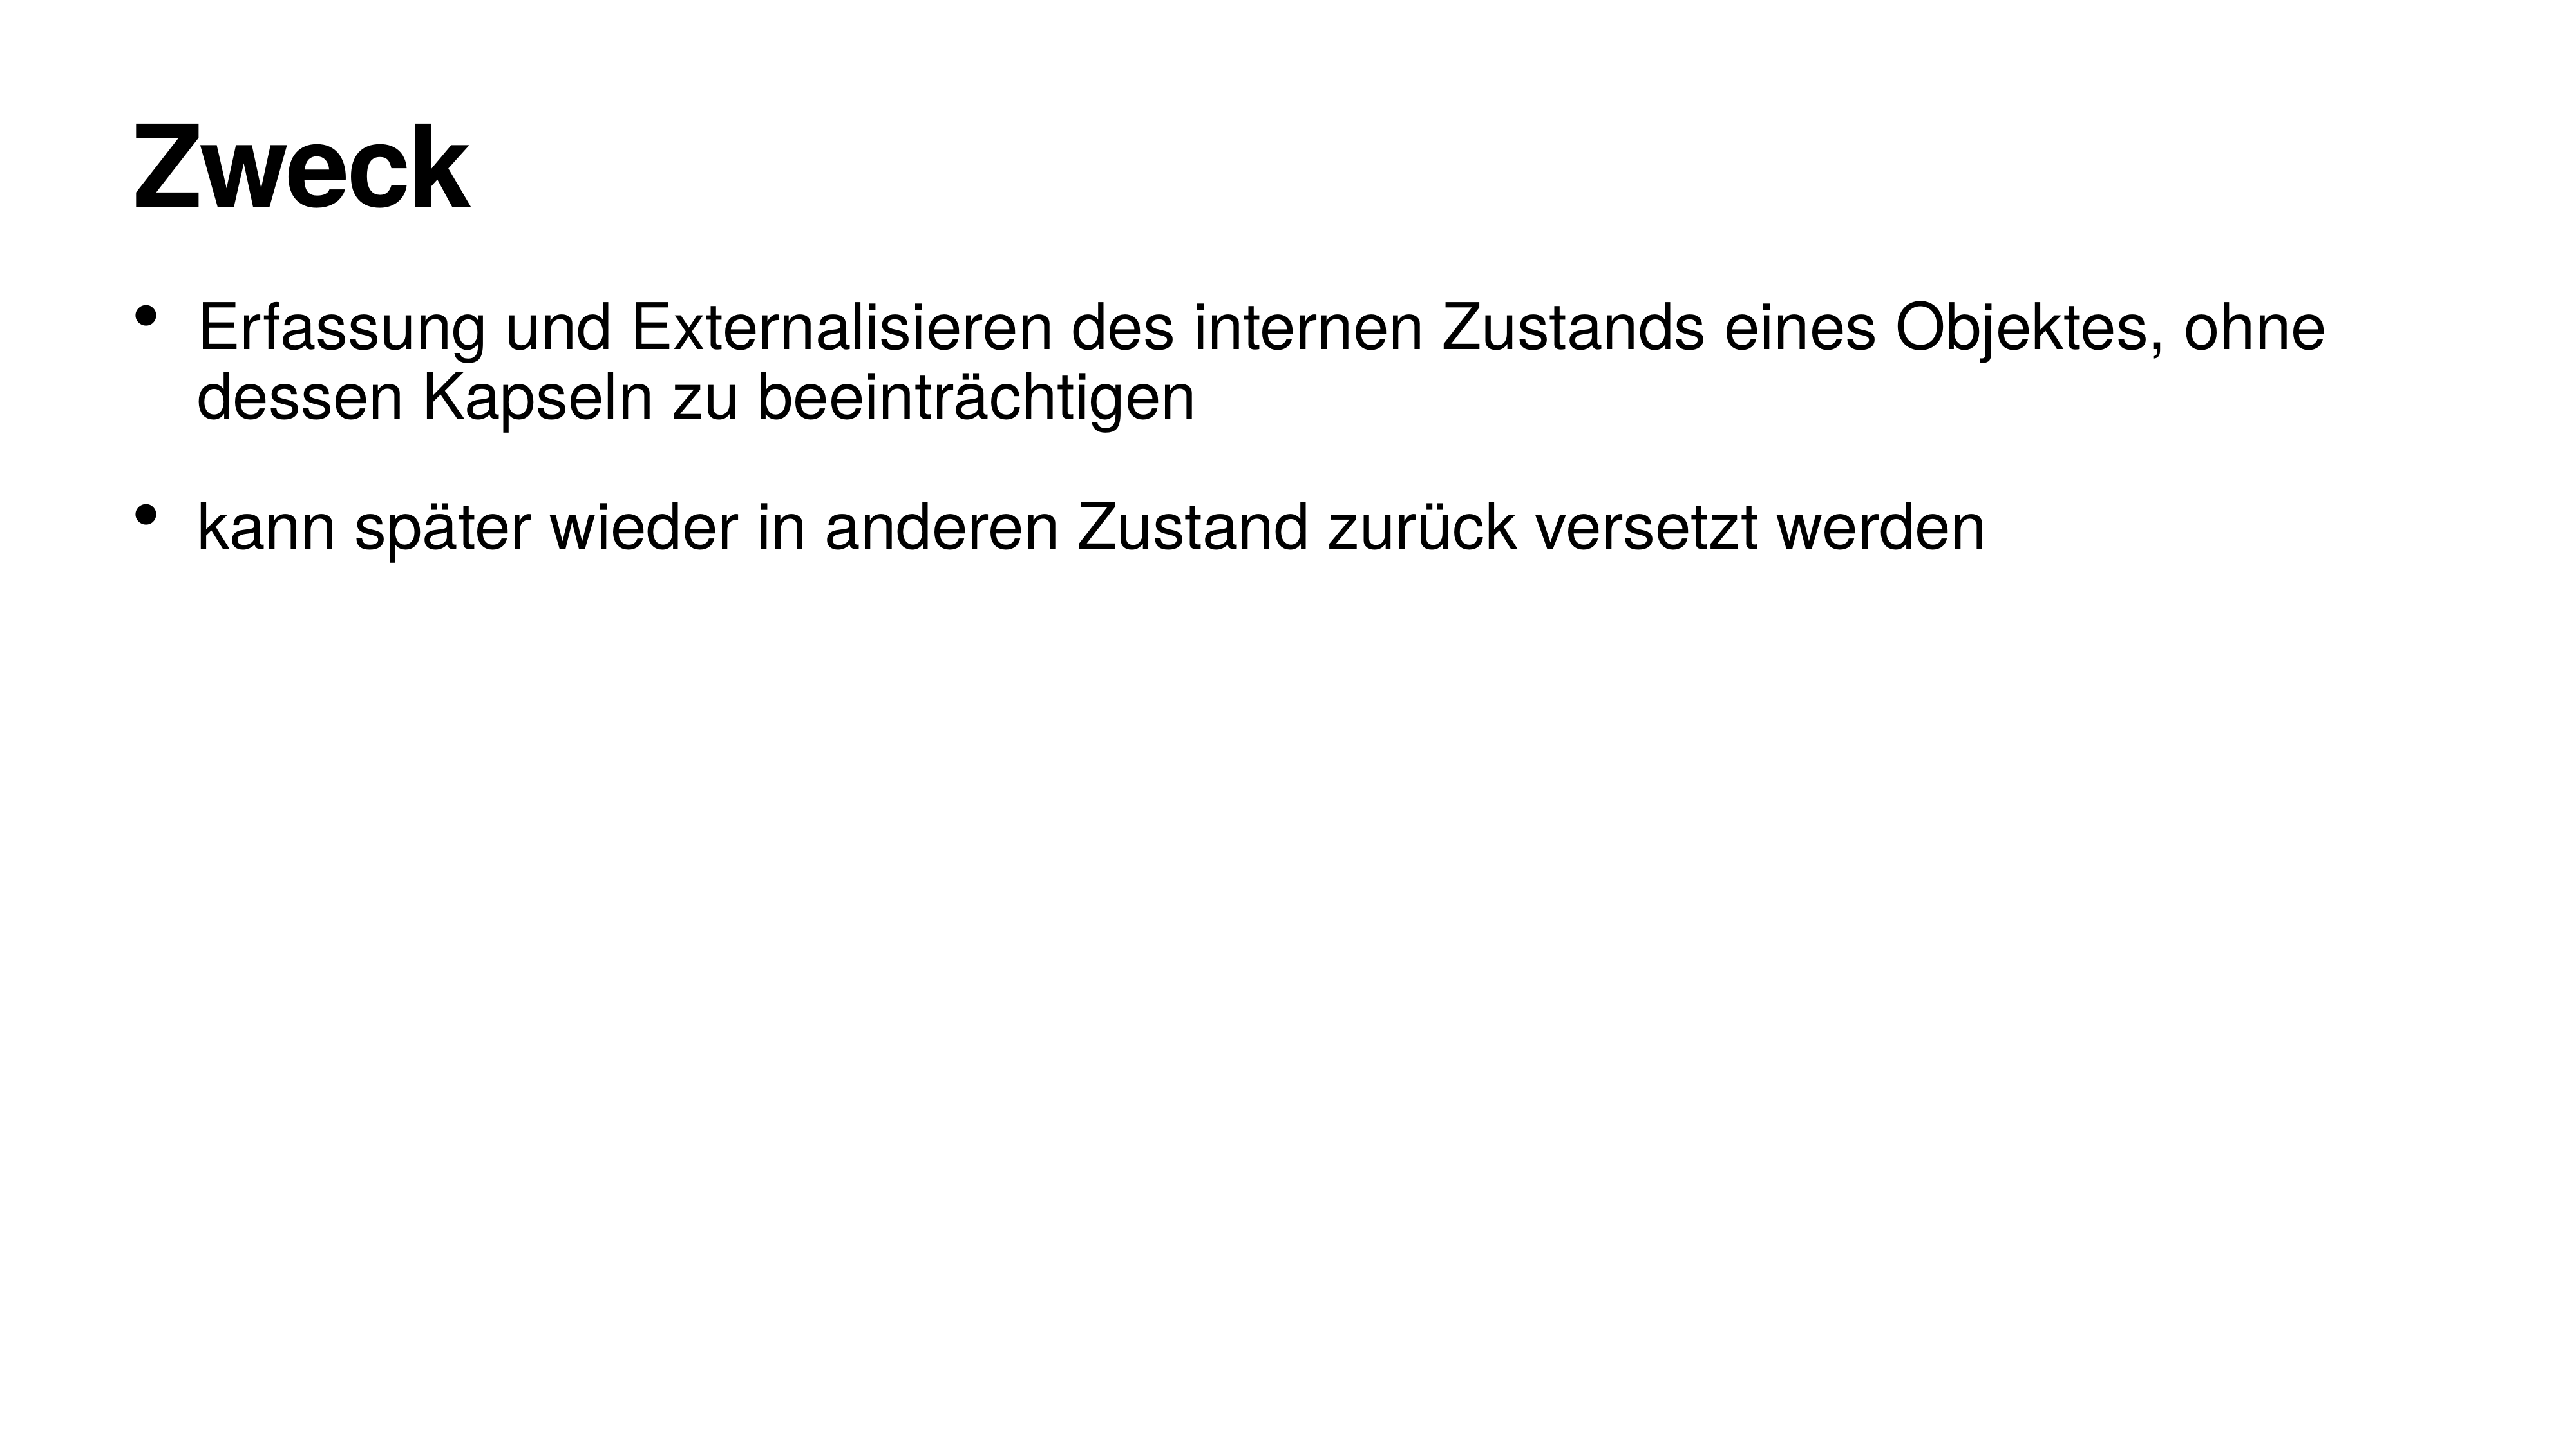

# Zweck
Erfassung und Externalisieren des internen Zustands eines Objektes, ohne dessen Kapseln zu beeinträchtigen
kann später wieder in anderen Zustand zurück versetzt werden